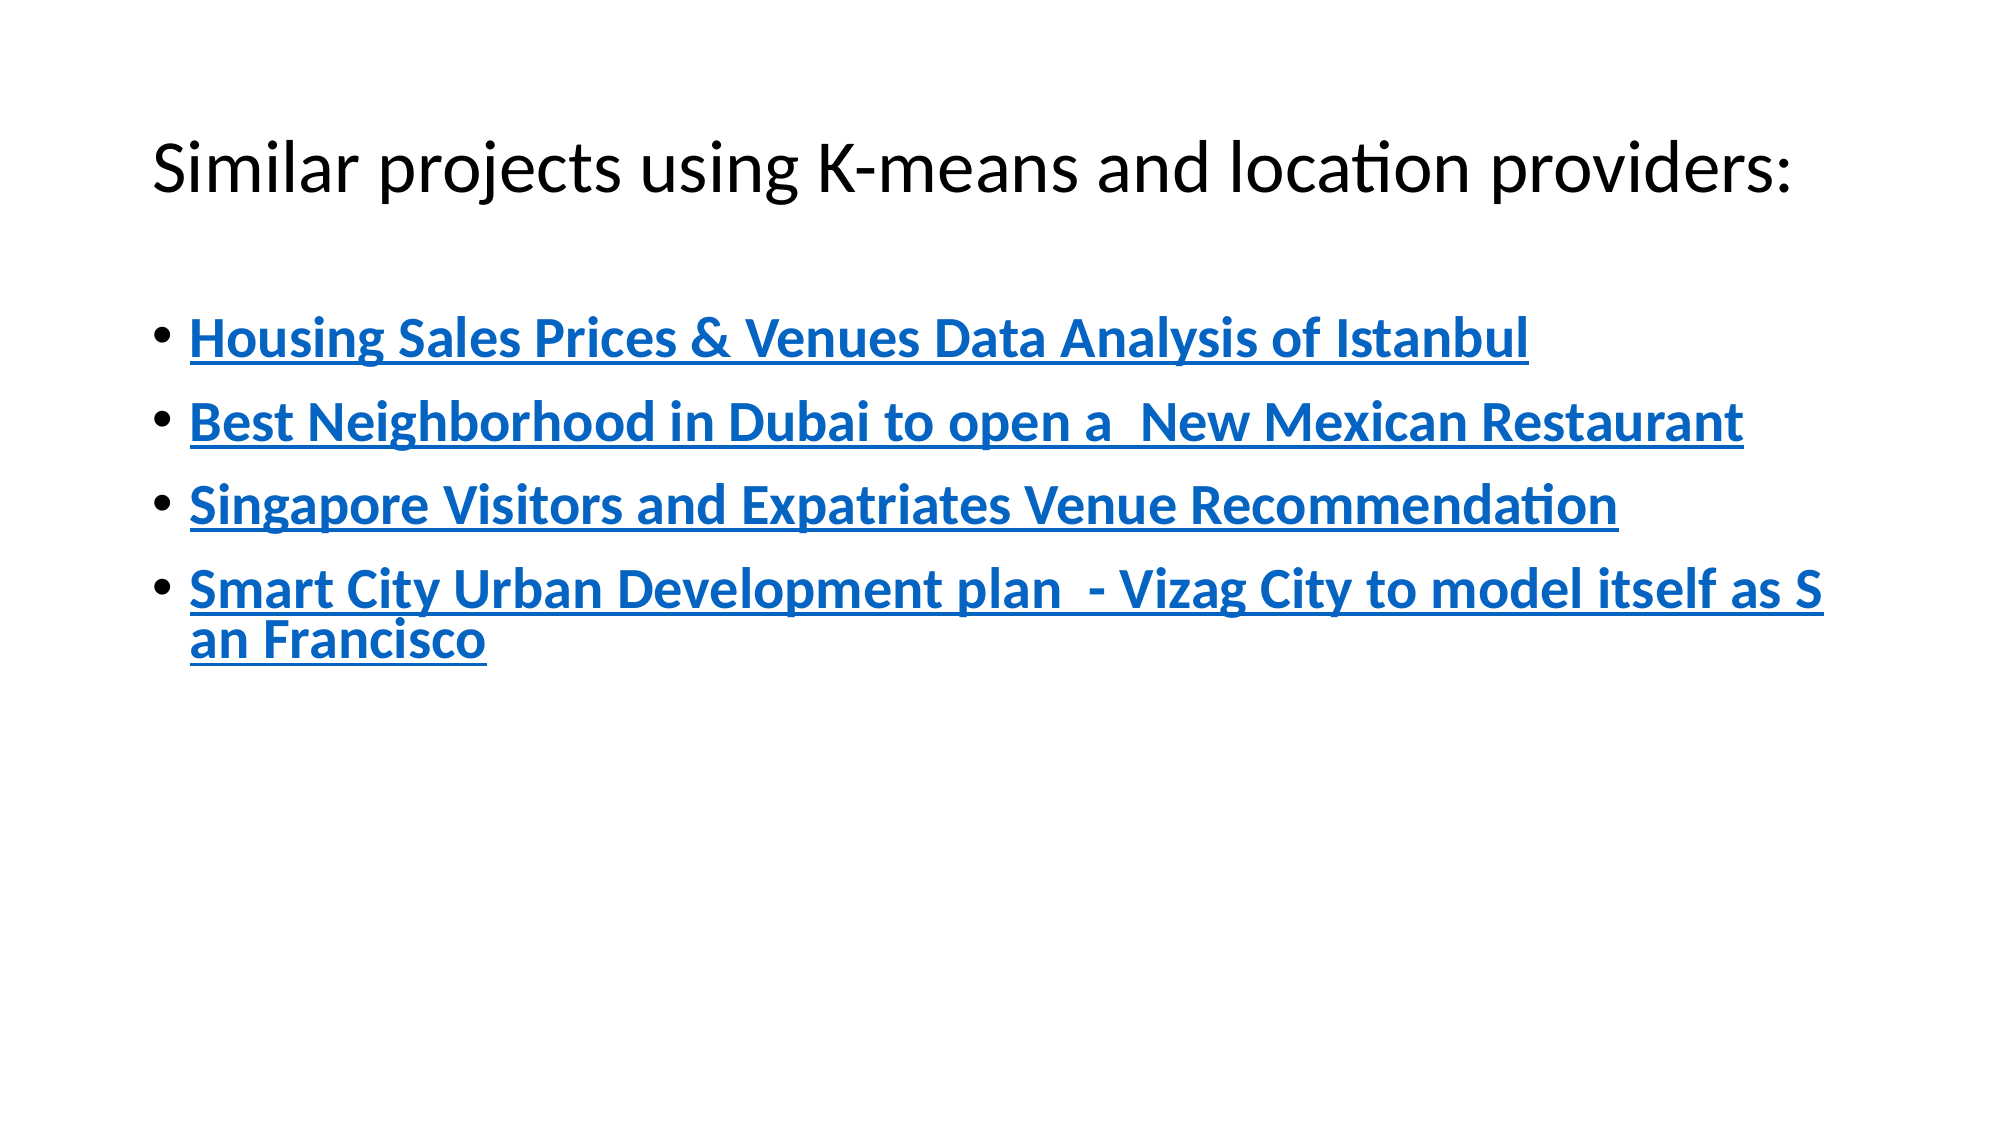

# Similar projects using K-means and location providers:
Housing Sales Prices & Venues Data Analysis of Istanbul
Best Neighborhood in Dubai to open a  New Mexican Restaurant
Singapore Visitors and Expatriates Venue Recommendation
Smart City Urban Development plan  - Vizag City to model itself as San Francisco